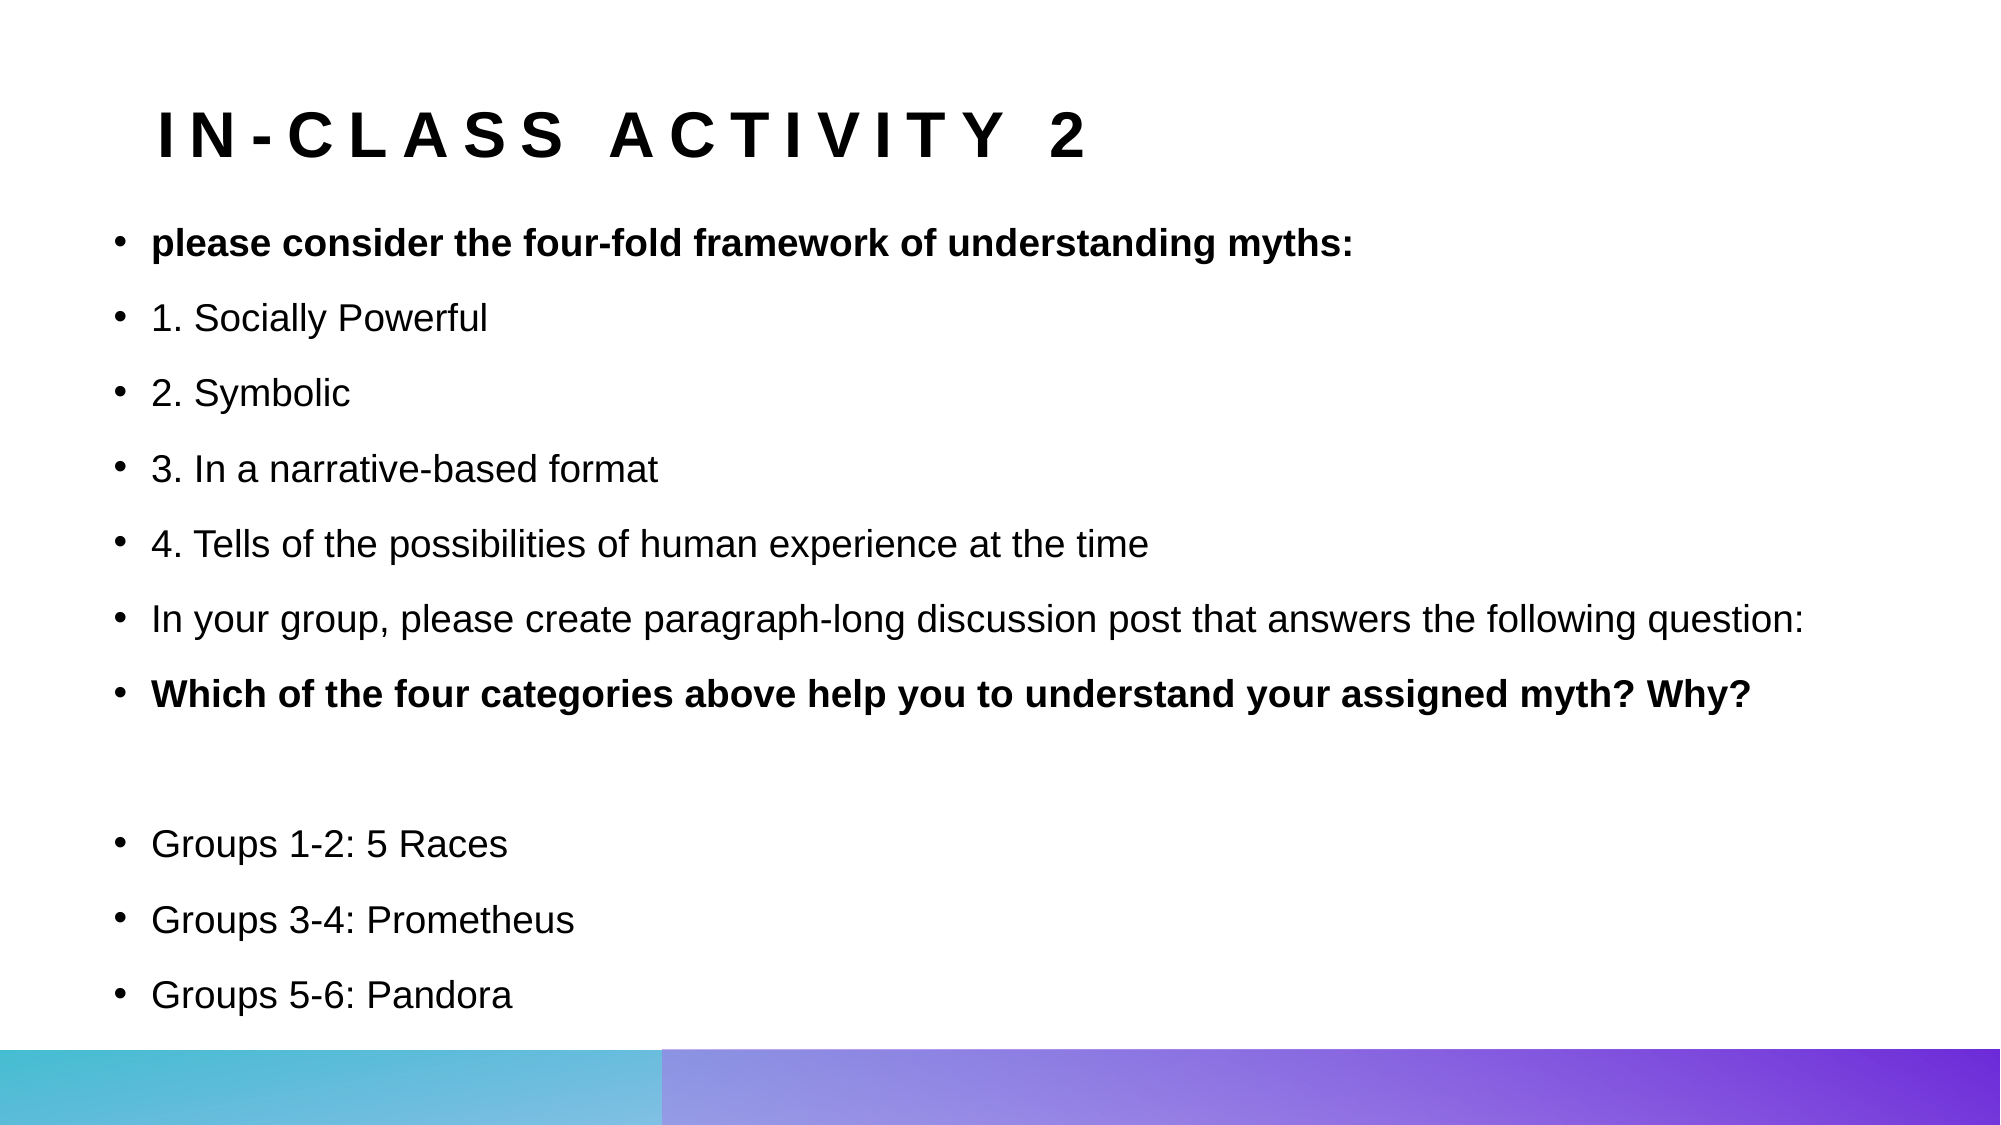

# In-Class Activity 2
please consider the four-fold framework of understanding myths:
1. Socially Powerful
2. Symbolic
3. In a narrative-based format
4. Tells of the possibilities of human experience at the time
In your group, please create paragraph-long discussion post that answers the following question:
Which of the four categories above help you to understand your assigned myth? Why?

Groups 1-2: 5 Races
Groups 3-4: Prometheus
Groups 5-6: Pandora